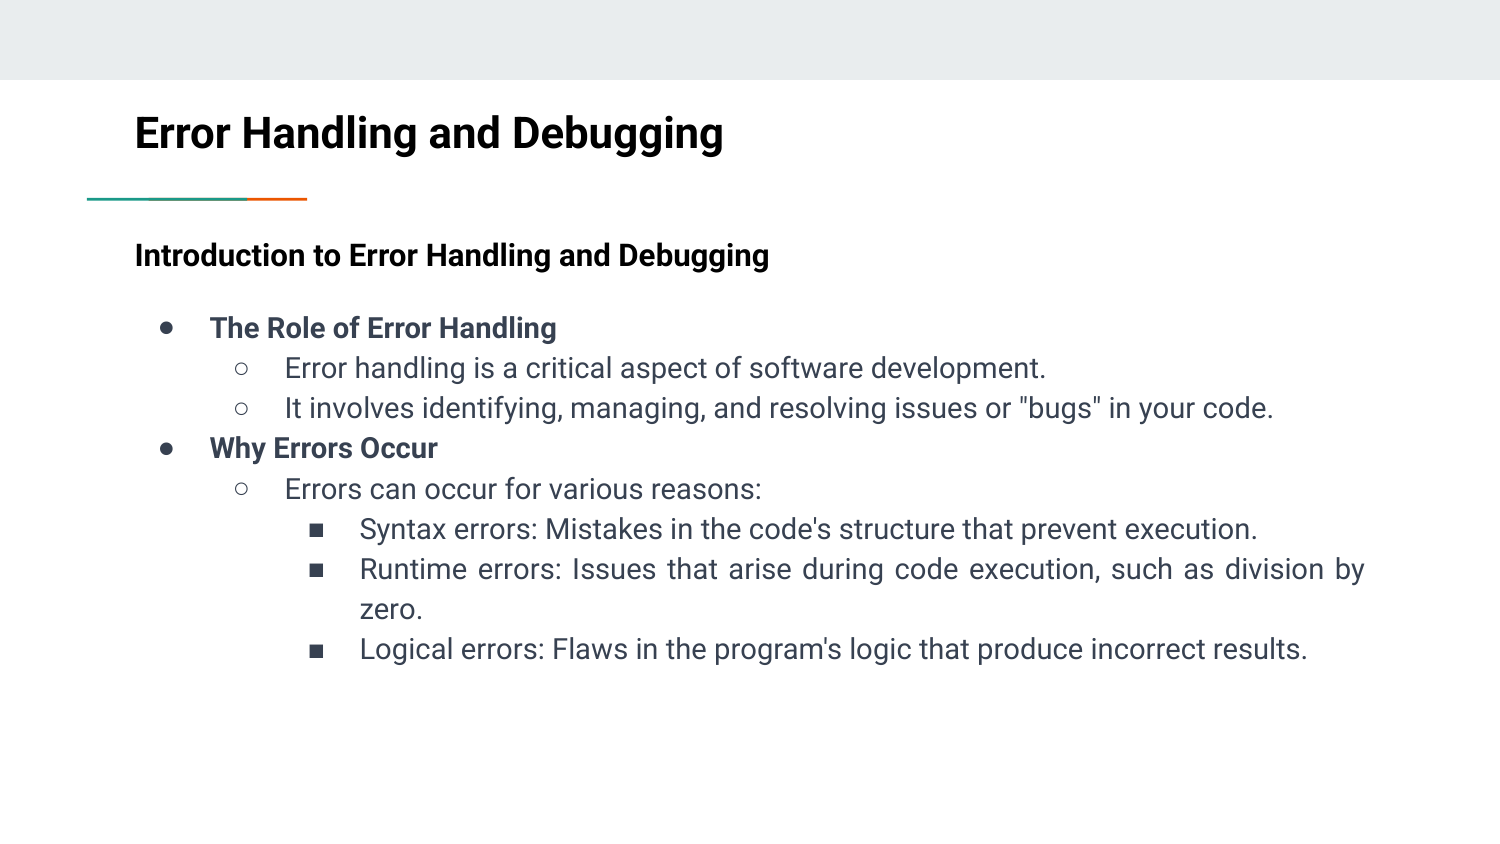

# Error Handling and Debugging
Introduction to Error Handling and Debugging
The Role of Error Handling
Error handling is a critical aspect of software development.
It involves identifying, managing, and resolving issues or "bugs" in your code.
Why Errors Occur
Errors can occur for various reasons:
Syntax errors: Mistakes in the code's structure that prevent execution.
Runtime errors: Issues that arise during code execution, such as division by zero.
Logical errors: Flaws in the program's logic that produce incorrect results.